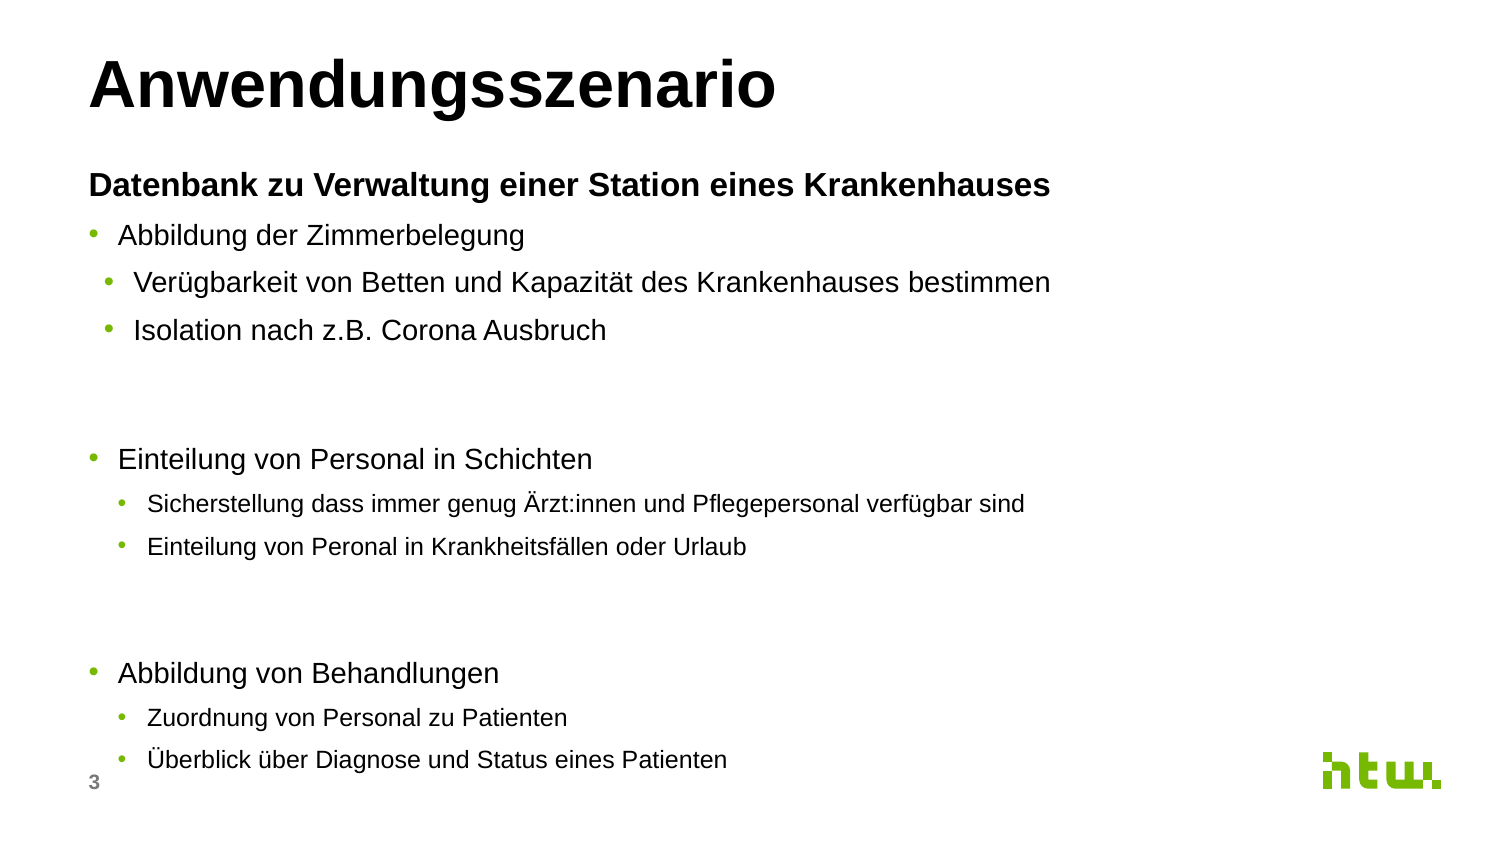

# Anwendungsszenario
Datenbank zu Verwaltung einer Station eines Krankenhauses
Abbildung der Zimmerbelegung
Verügbarkeit von Betten und Kapazität des Krankenhauses bestimmen
Isolation nach z.B. Corona Ausbruch

Einteilung von Personal in Schichten
Sicherstellung dass immer genug Ärzt:innen und Pflegepersonal verfügbar sind
Einteilung von Peronal in Krankheitsfällen oder Urlaub

Abbildung von Behandlungen
Zuordnung von Personal zu Patienten
Überblick über Diagnose und Status eines Patienten

3